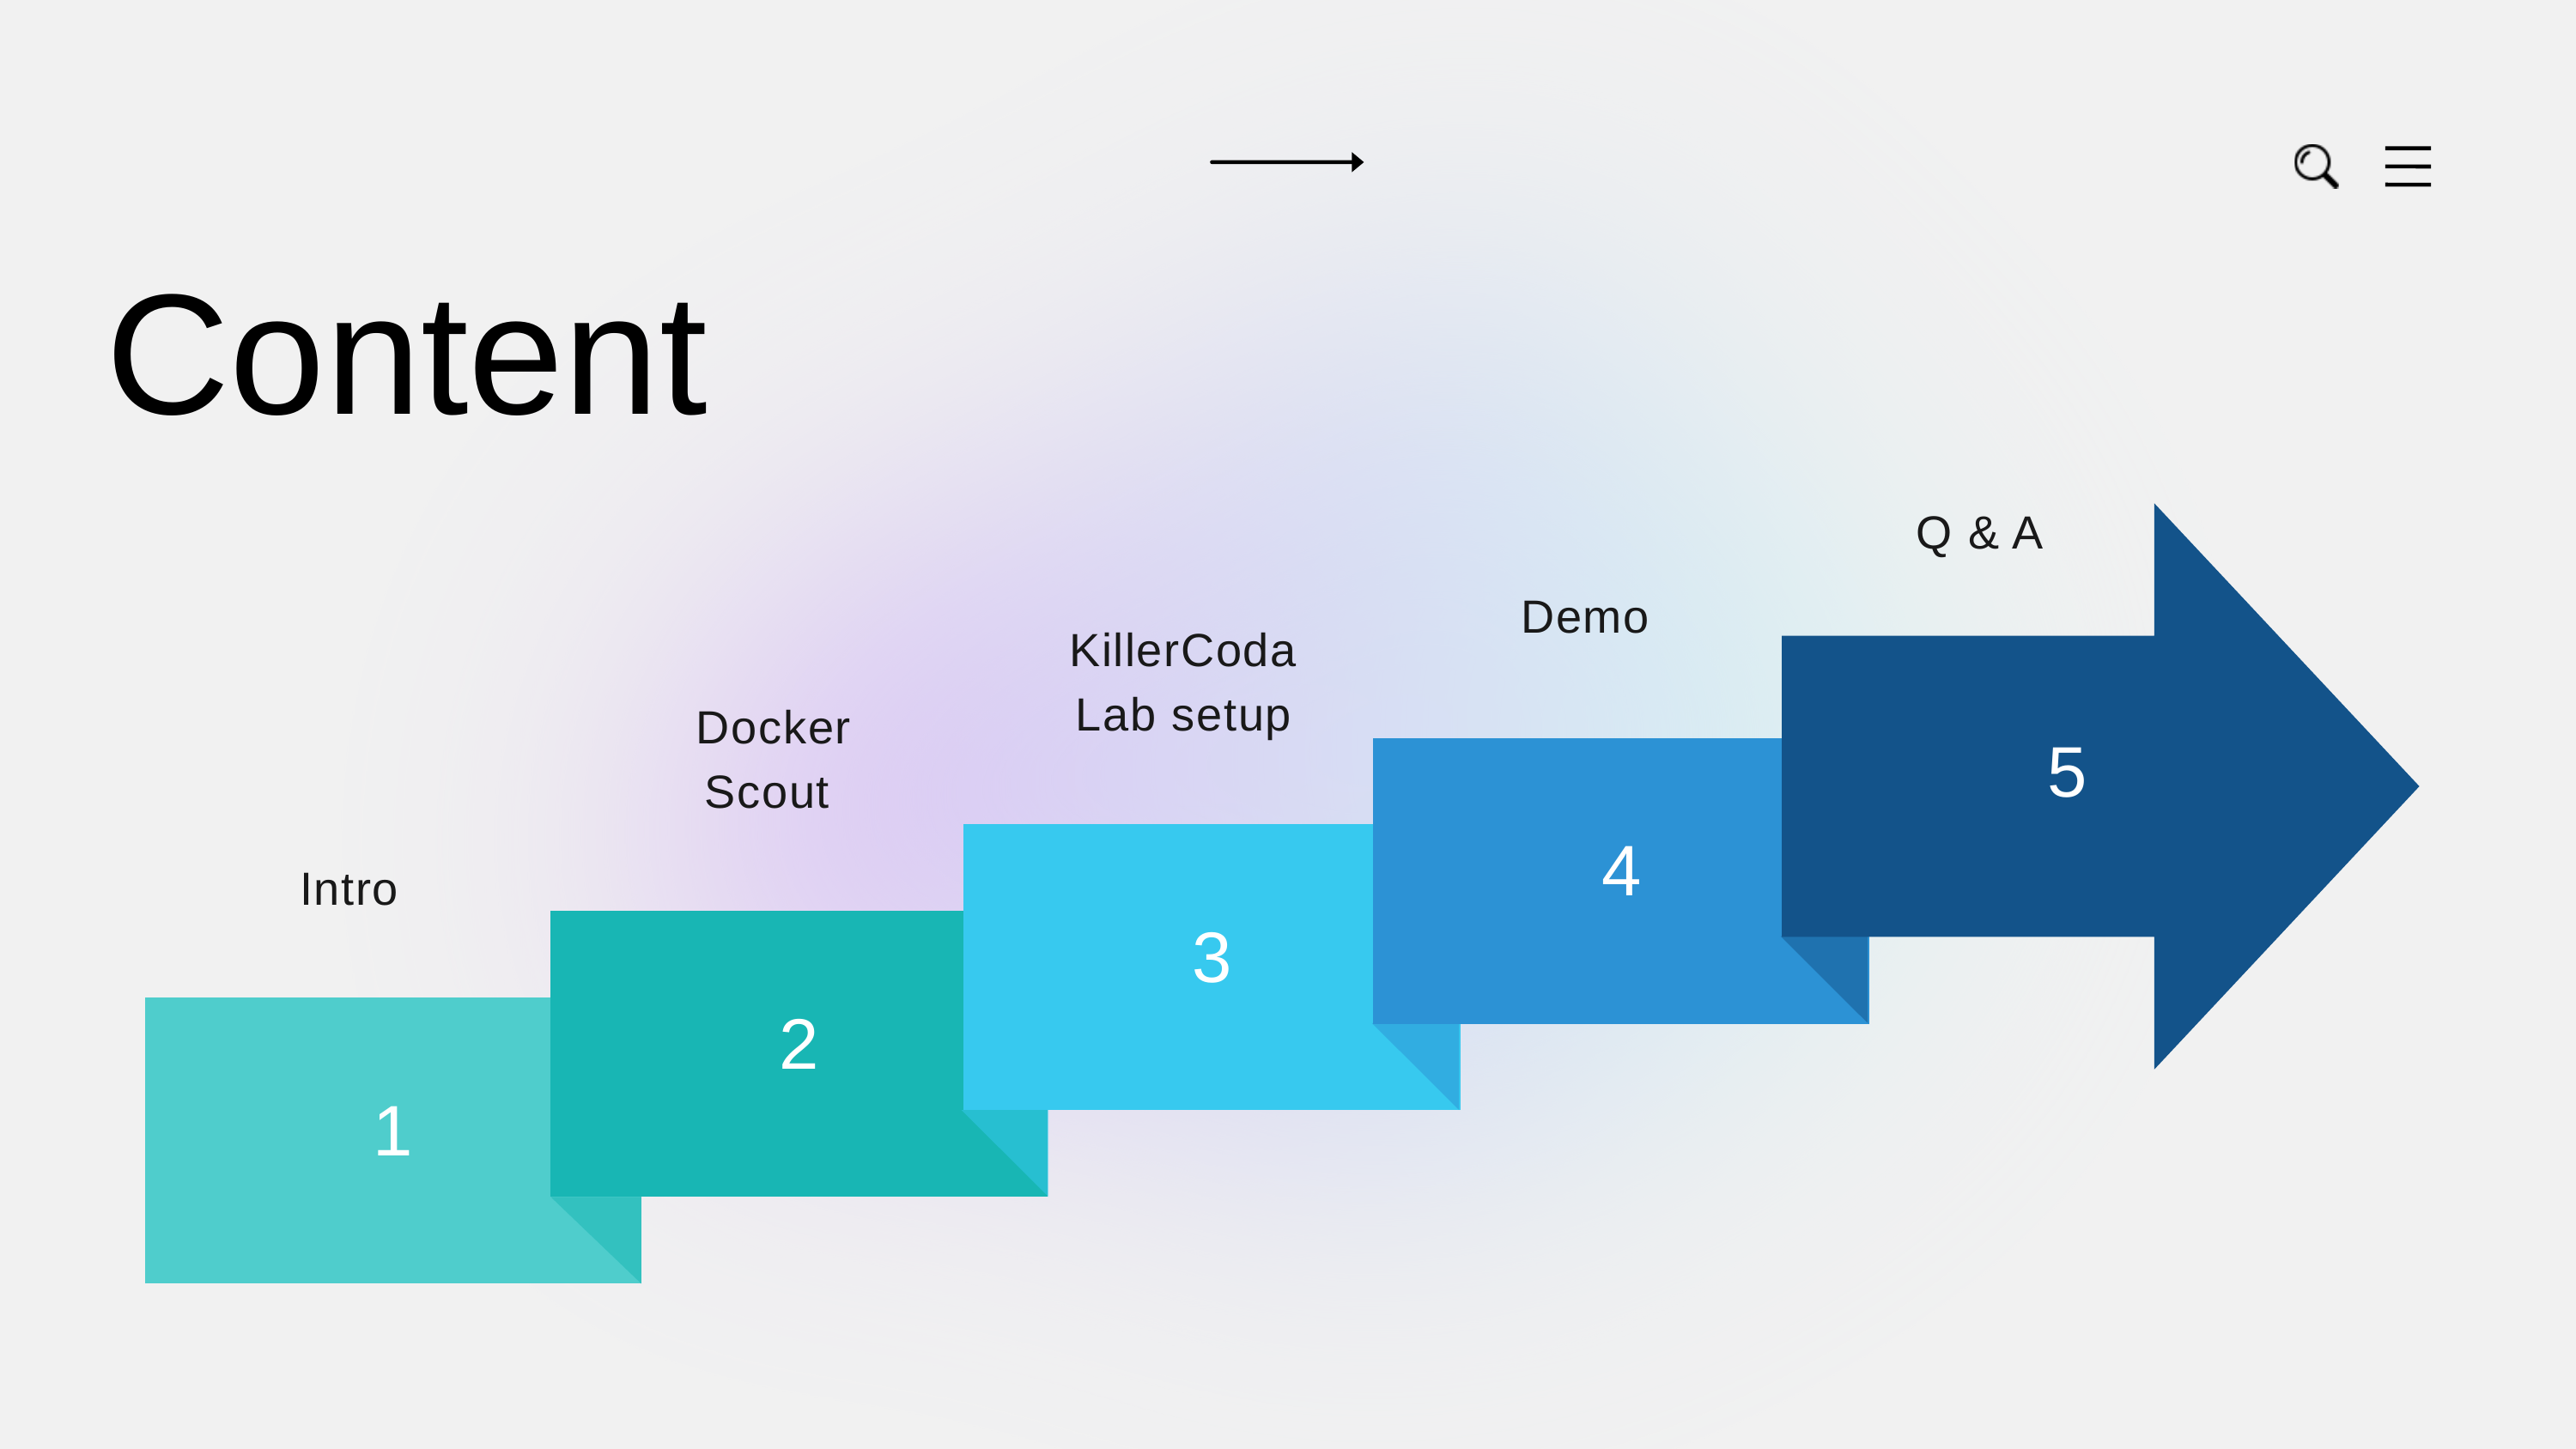

Content
Q & A

5
Demo
KillerCoda Lab setup
Docker Scout

4

3
Intro

2

1